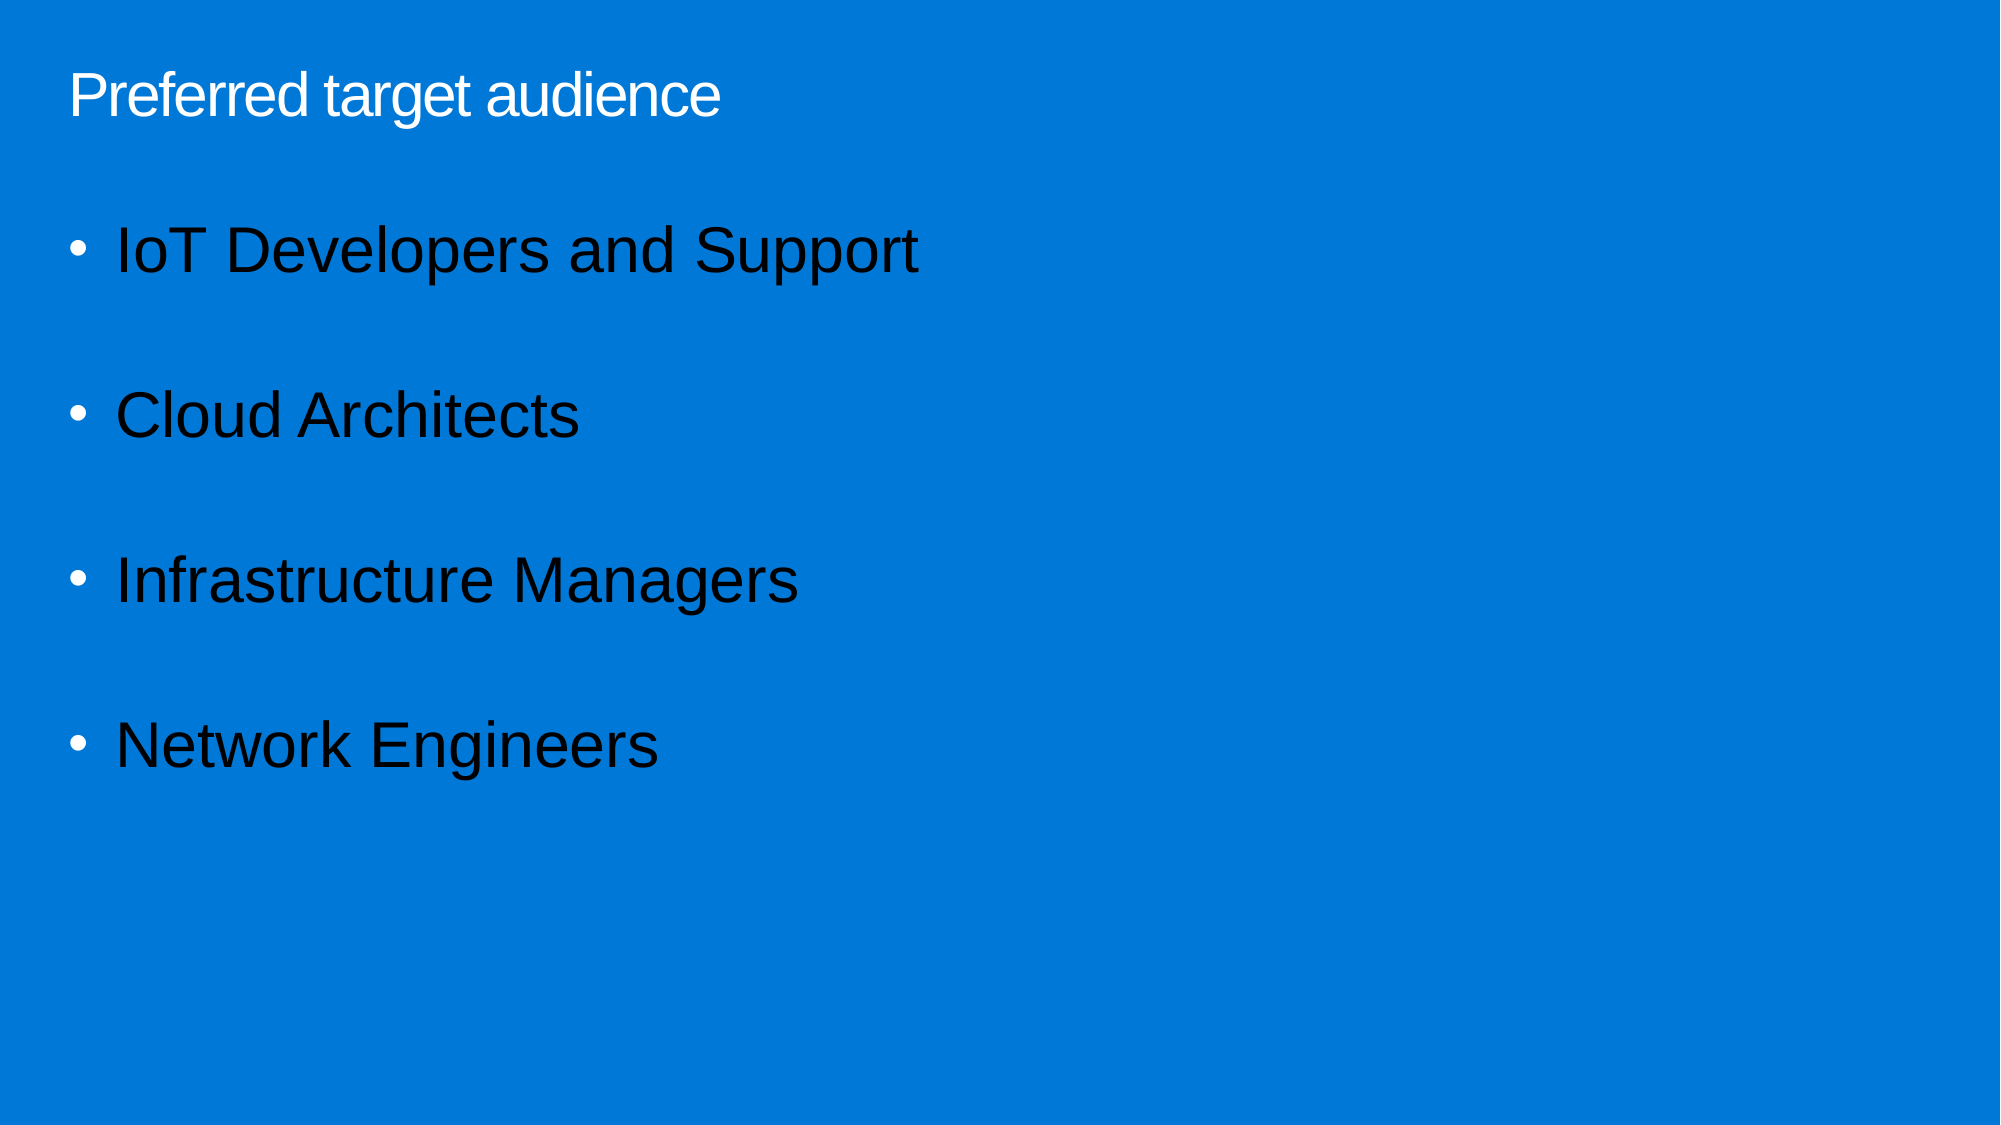

# Preferred target audience
IoT Developers and Support

Cloud Architects

Infrastructure Managers

Network Engineers